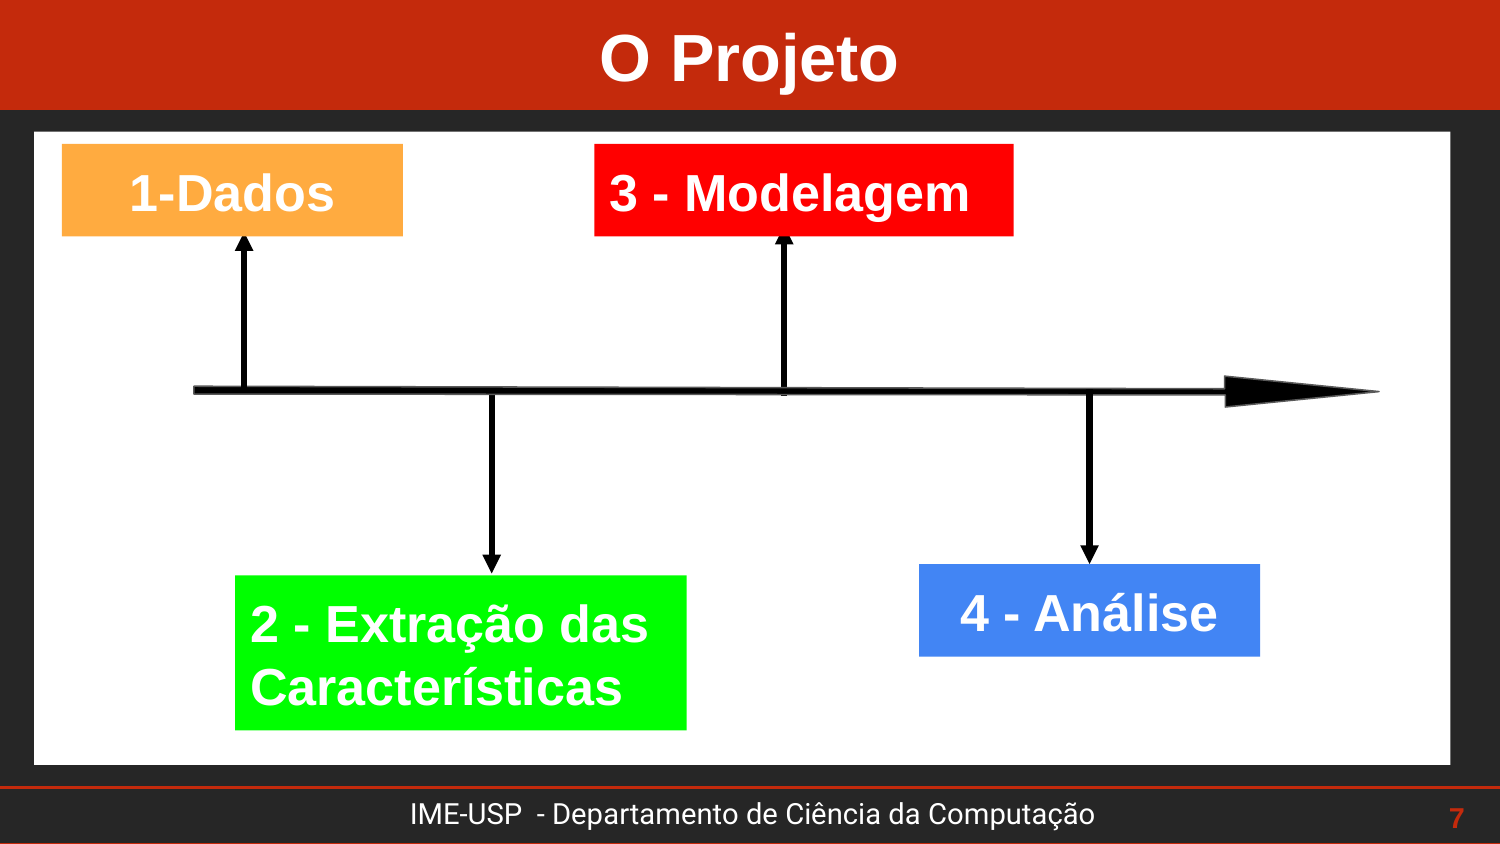

O Projeto

1-Dados
3 - Modelagem

4 - Análise
2 - Extração das Características
8
7
IME-USP  - Departamento de Ciência da Computação